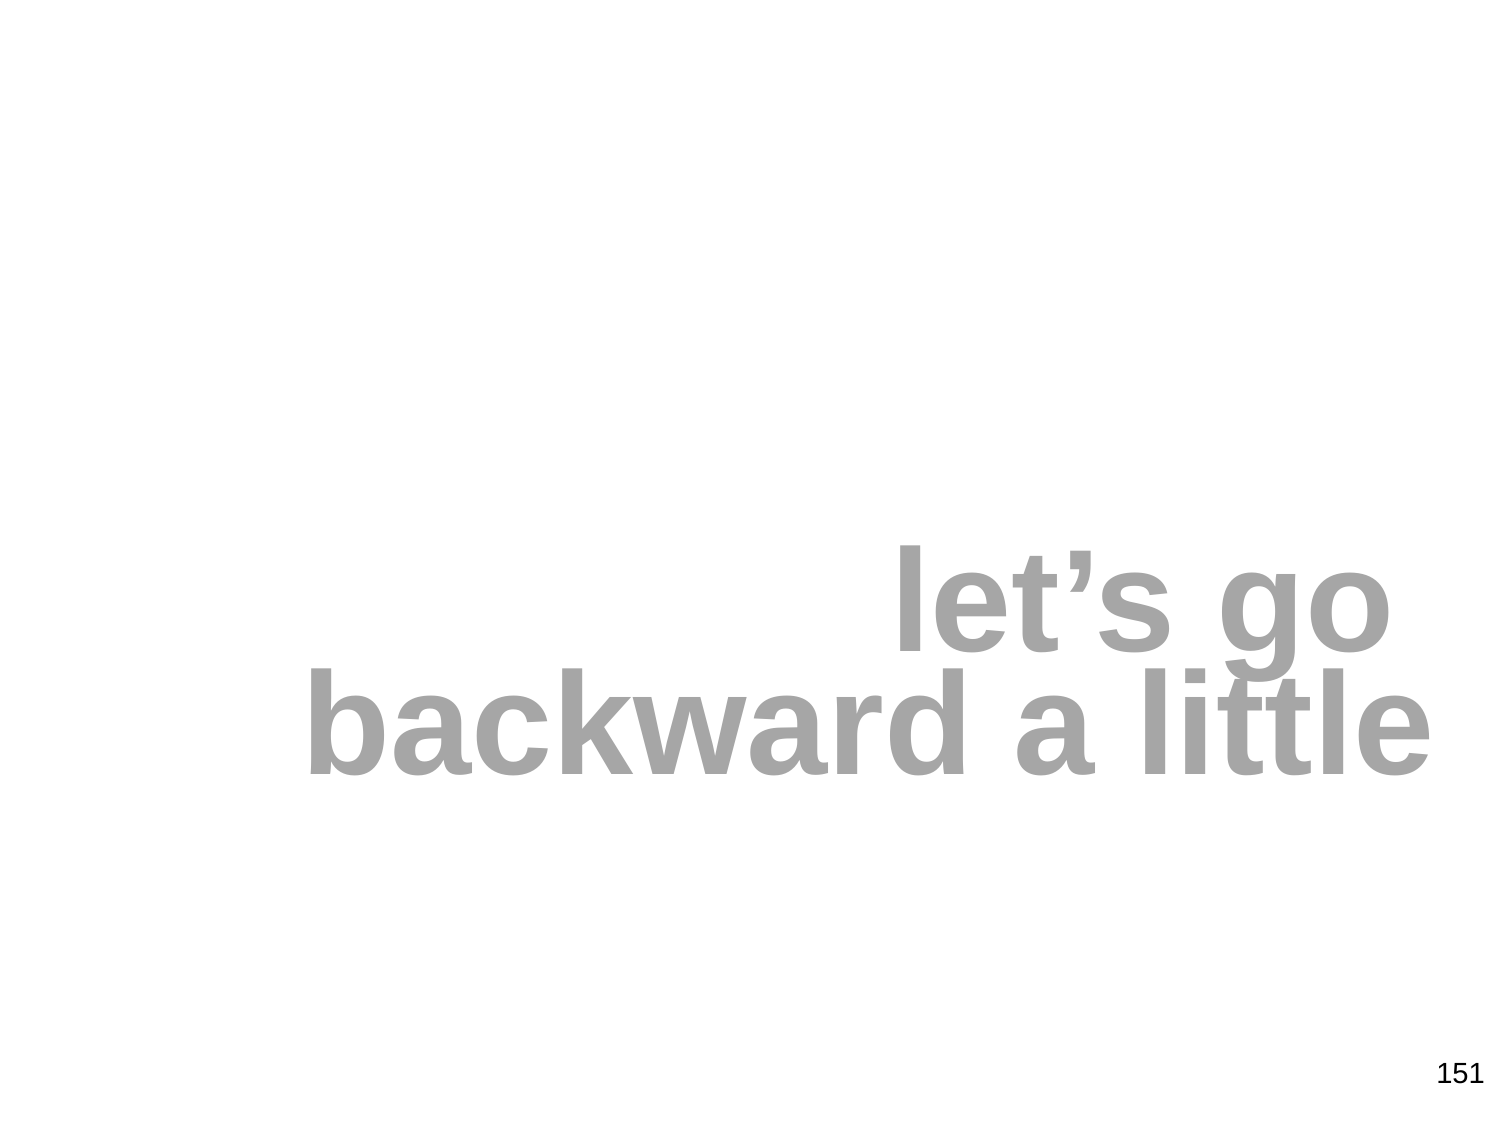

# let’s go backward a little

151